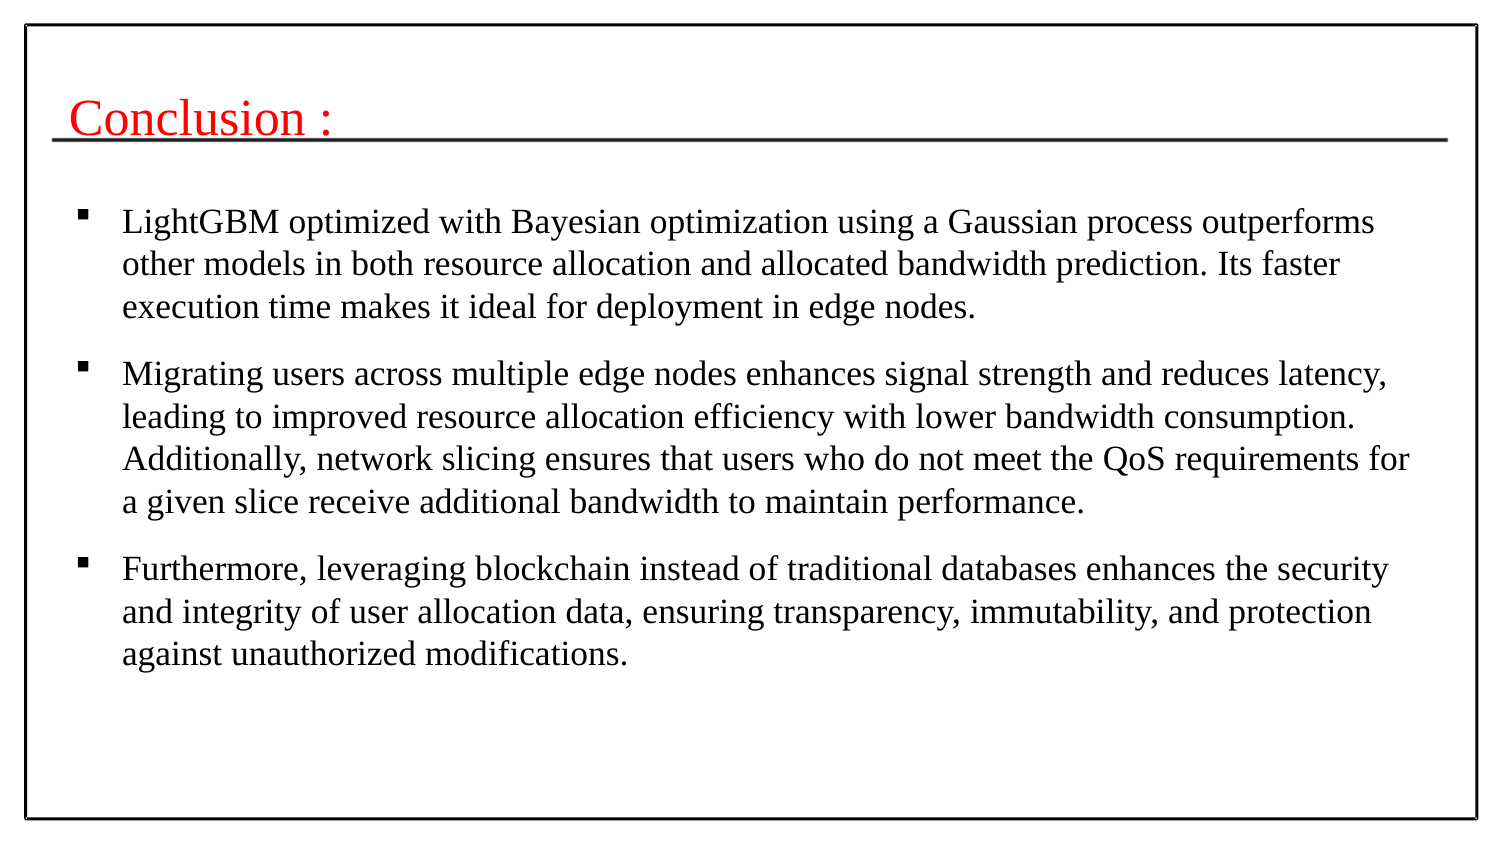

Conclusion :

LightGBM optimized with Bayesian optimization using a Gaussian process outperforms other models in both resource allocation and allocated bandwidth prediction. Its faster execution time makes it ideal for deployment in edge nodes.
Migrating users across multiple edge nodes enhances signal strength and reduces latency, leading to improved resource allocation efficiency with lower bandwidth consumption. Additionally, network slicing ensures that users who do not meet the QoS requirements for a given slice receive additional bandwidth to maintain performance.
Furthermore, leveraging blockchain instead of traditional databases enhances the security and integrity of user allocation data, ensuring transparency, immutability, and protection against unauthorized modifications.